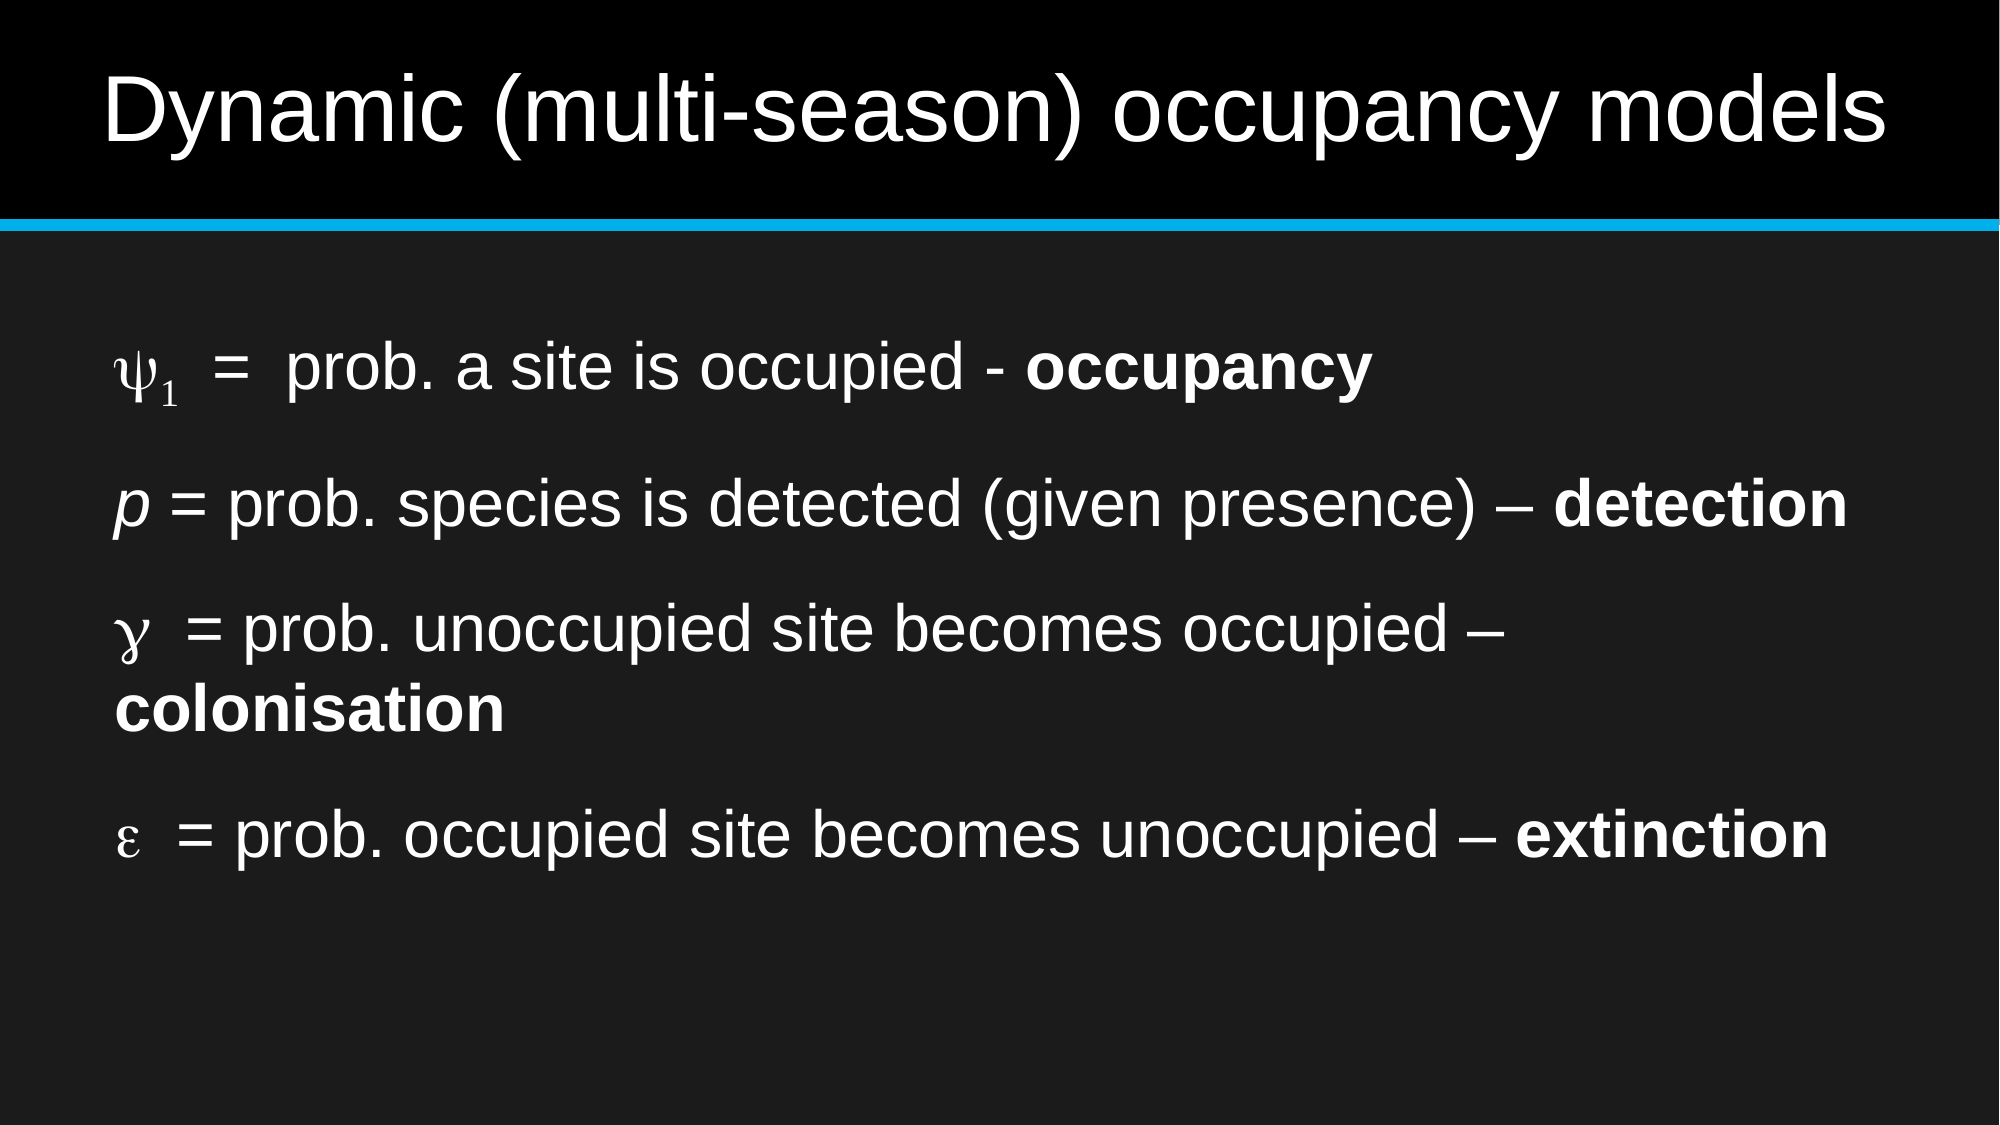

# Dynamic (multi-season) occupancy models
ψ1 = prob. a site is occupied - occupancy
p = prob. species is detected (given presence) – detection
γ = prob. unoccupied site becomes occupied – colonisation
ε = prob. occupied site becomes unoccupied – extinction